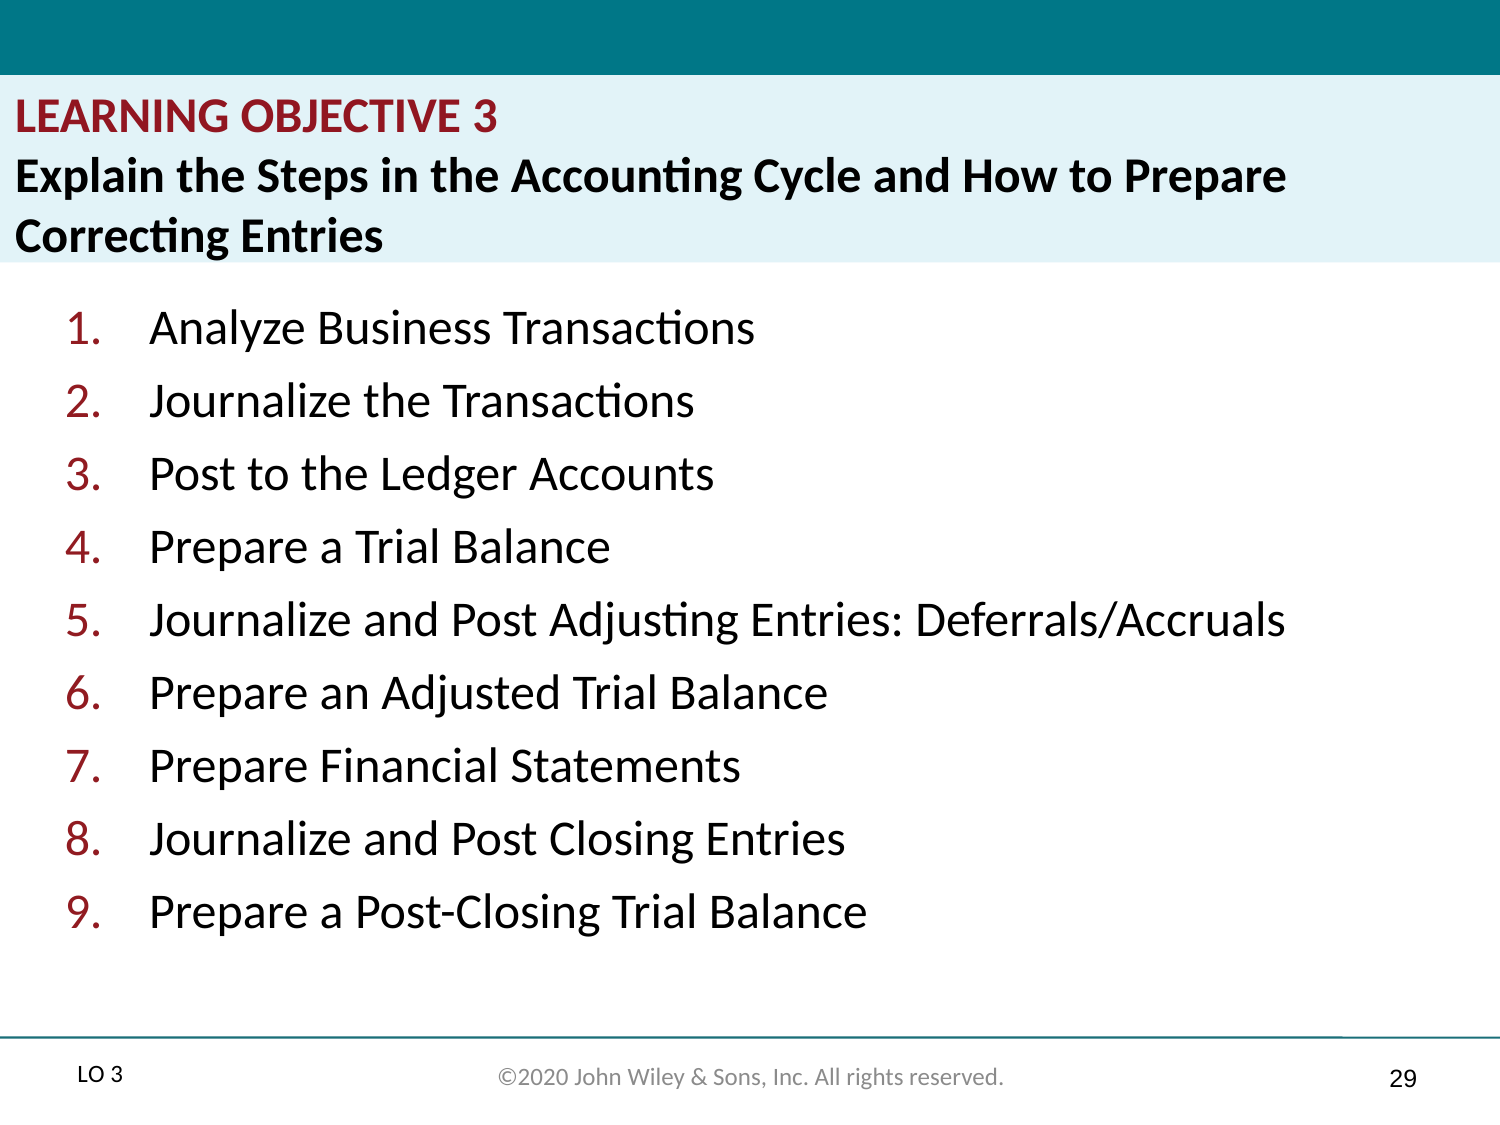

# LEARNING OBJECTIVE 3 Explain the Steps in the Accounting Cycle and How to Prepare Correcting Entries
Analyze Business Transactions
Journalize the Transactions
Post to the Ledger Accounts
Prepare a Trial Balance
Journalize and Post Adjusting Entries: Deferrals/Accruals
Prepare an Adjusted Trial Balance
Prepare Financial Statements
Journalize and Post Closing Entries
Prepare a Post-Closing Trial Balance
L O 3